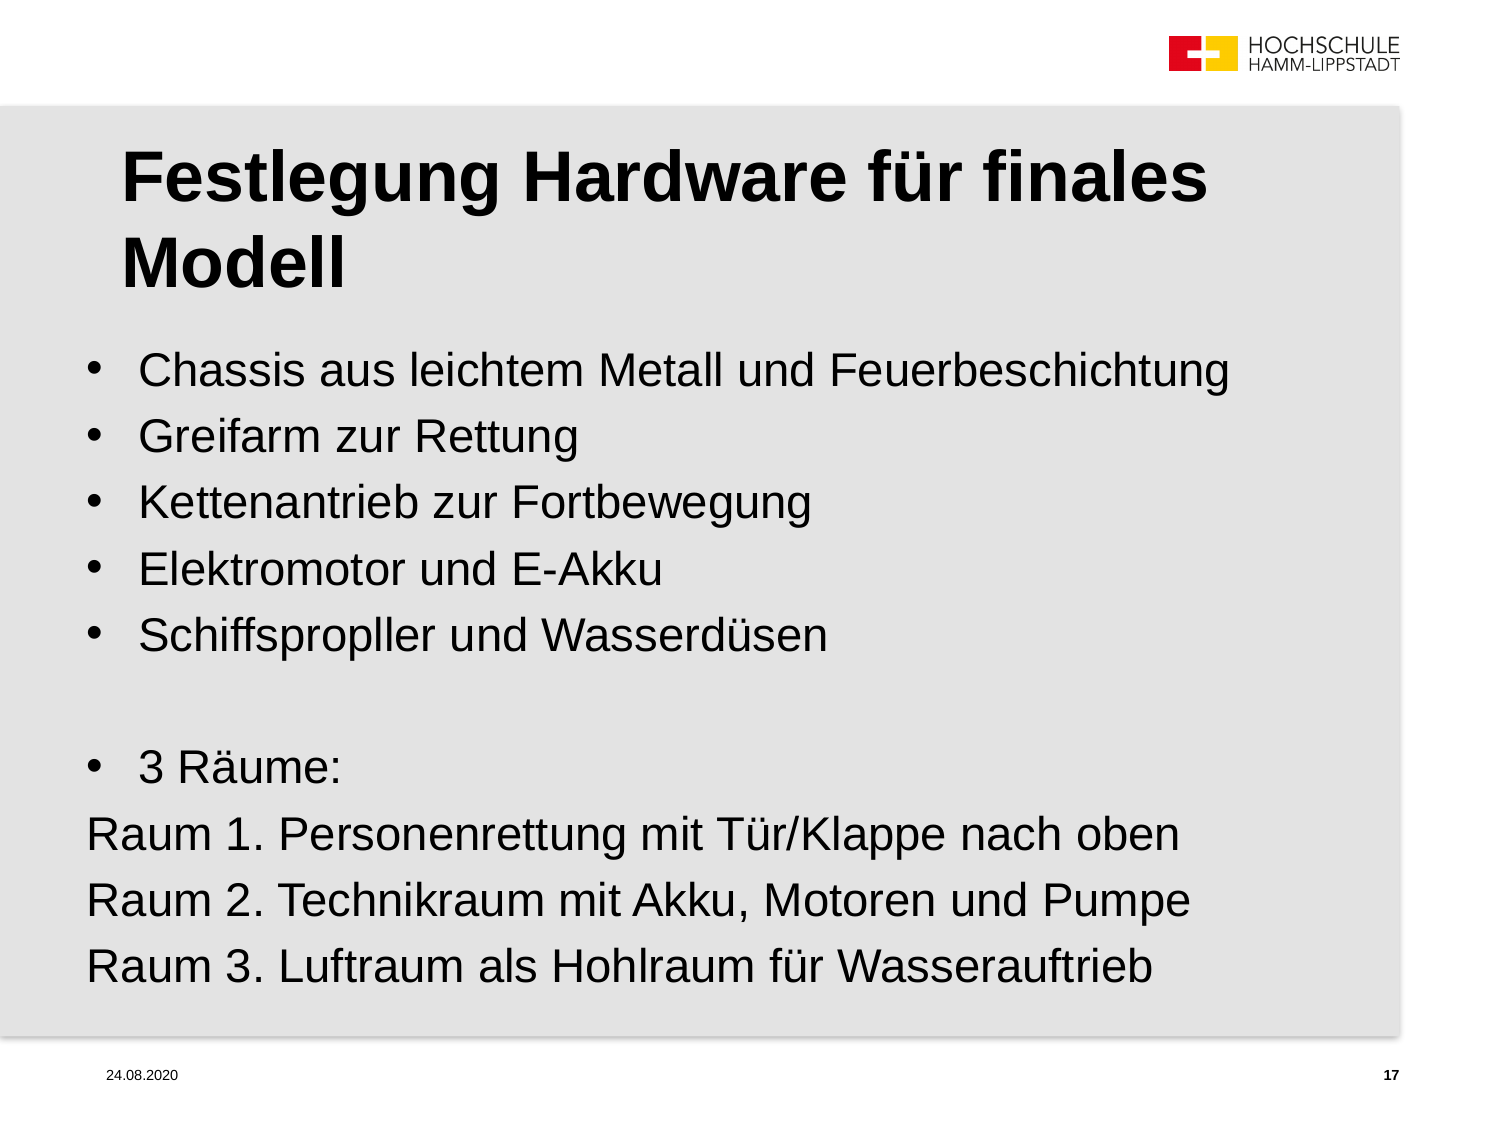

# Festlegung Hardware für finales Modell
Chassis aus leichtem Metall und Feuerbeschichtung
Greifarm zur Rettung
Kettenantrieb zur Fortbewegung
Elektromotor und E-Akku
Schiffspropller und Wasserdüsen

3 Räume:
Raum 1. Personenrettung mit Tür/Klappe nach oben
Raum 2. Technikraum mit Akku, Motoren und Pumpe
Raum 3. Luftraum als Hohlraum für Wasserauftrieb

24.08.2020
17